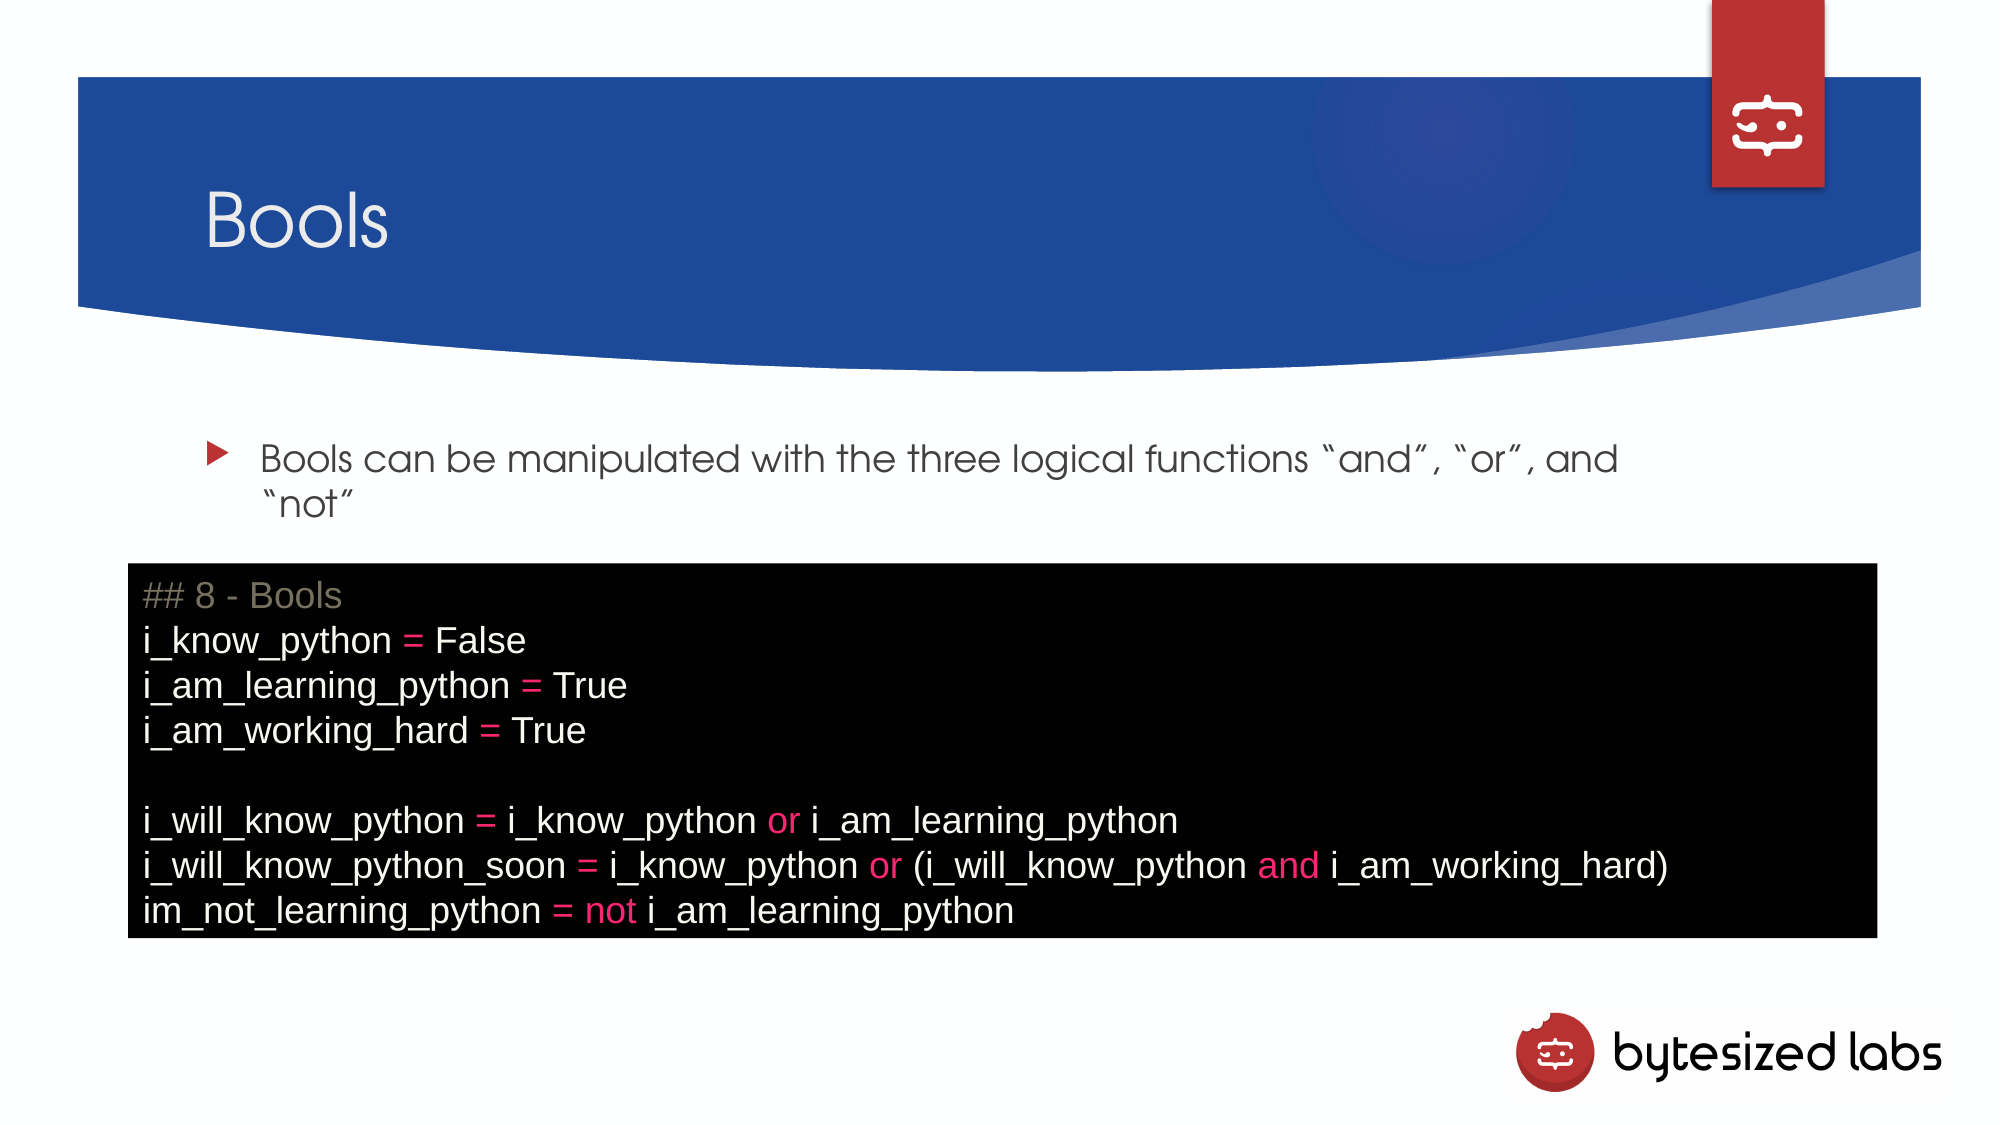

# Bools
Bools can be manipulated with the three logical functions “and”, “or”, and “not”

## 8 - Bools
i_know_python = False
i_am_learning_python = True
i_am_working_hard = True

i_will_know_python = i_know_python or i_am_learning_python
i_will_know_python_soon = i_know_python or (i_will_know_python and i_am_working_hard)
im_not_learning_python = not i_am_learning_python